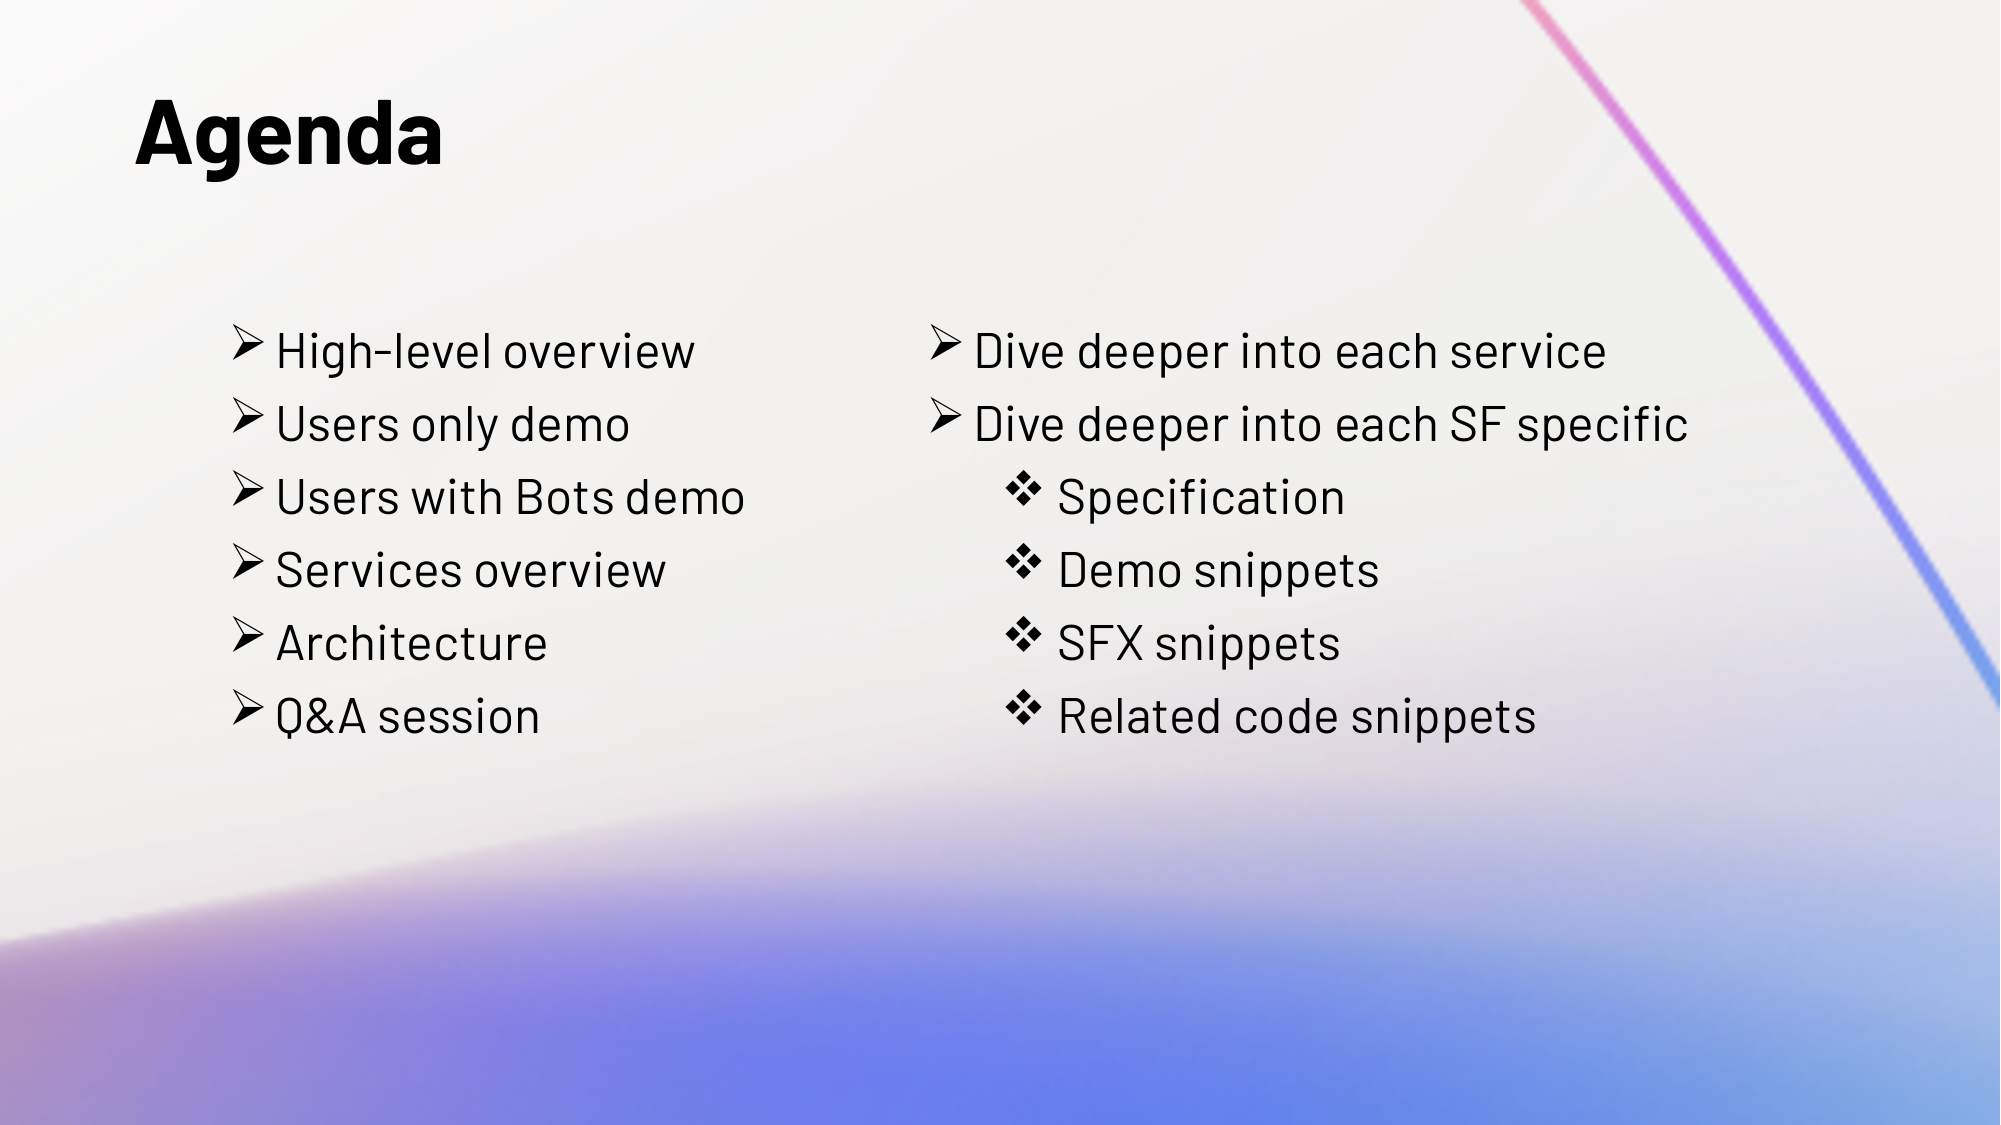

# Agenda
High-level overview
Users only demo
Users with Bots demo
Services overview
Architecture
Q&A session
Dive deeper into each service
Dive deeper into each SF specific
Specification
Demo snippets
SFX snippets
Related code snippets